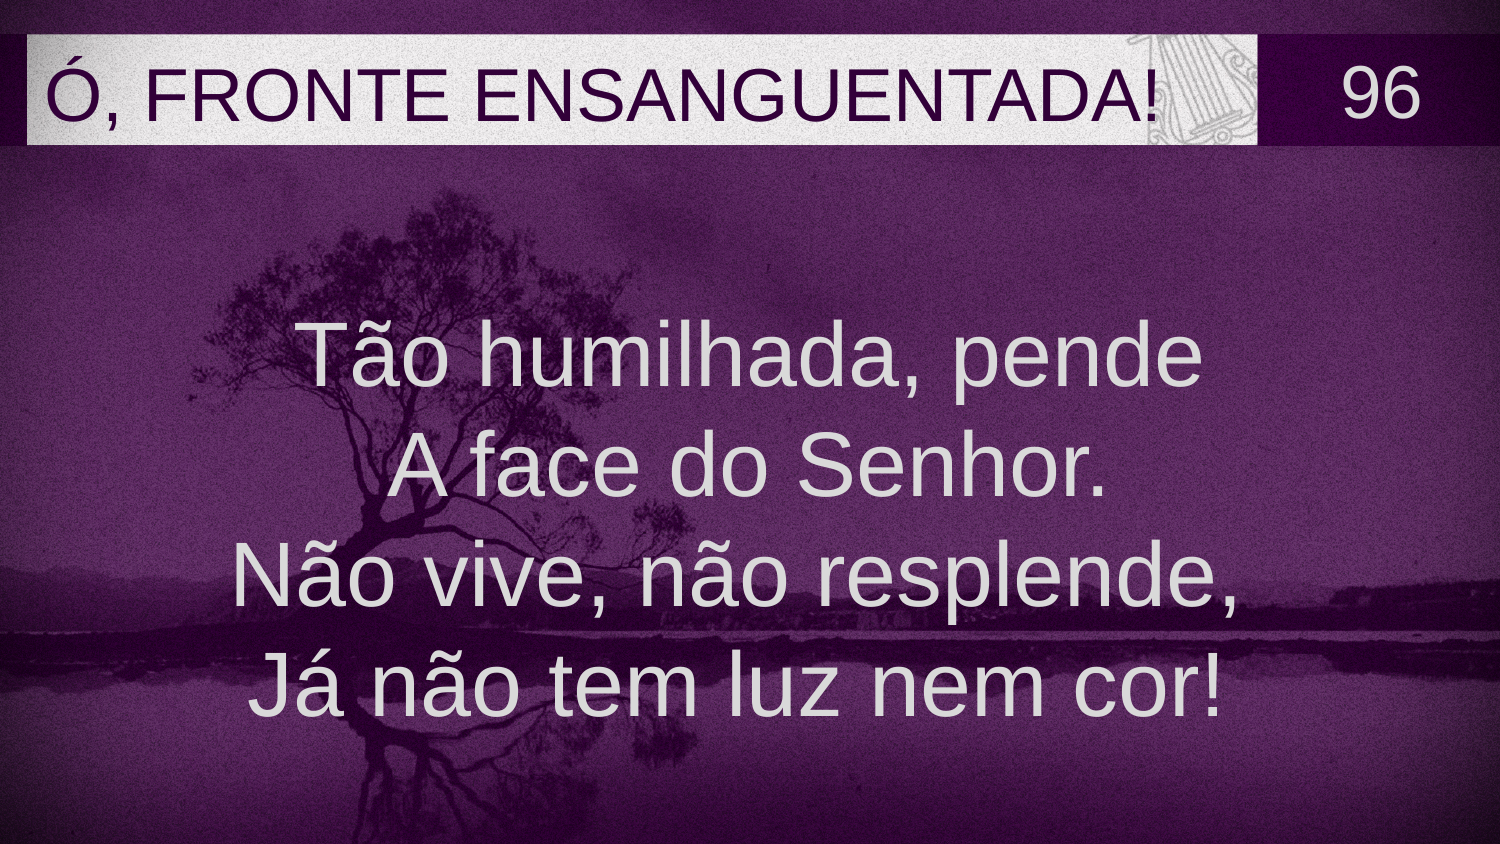

# Ó, FRONTE ENSANGUENTADA!
96
Tão humilhada, pende
A face do Senhor.
Não vive, não resplende,
Já não tem luz nem cor!